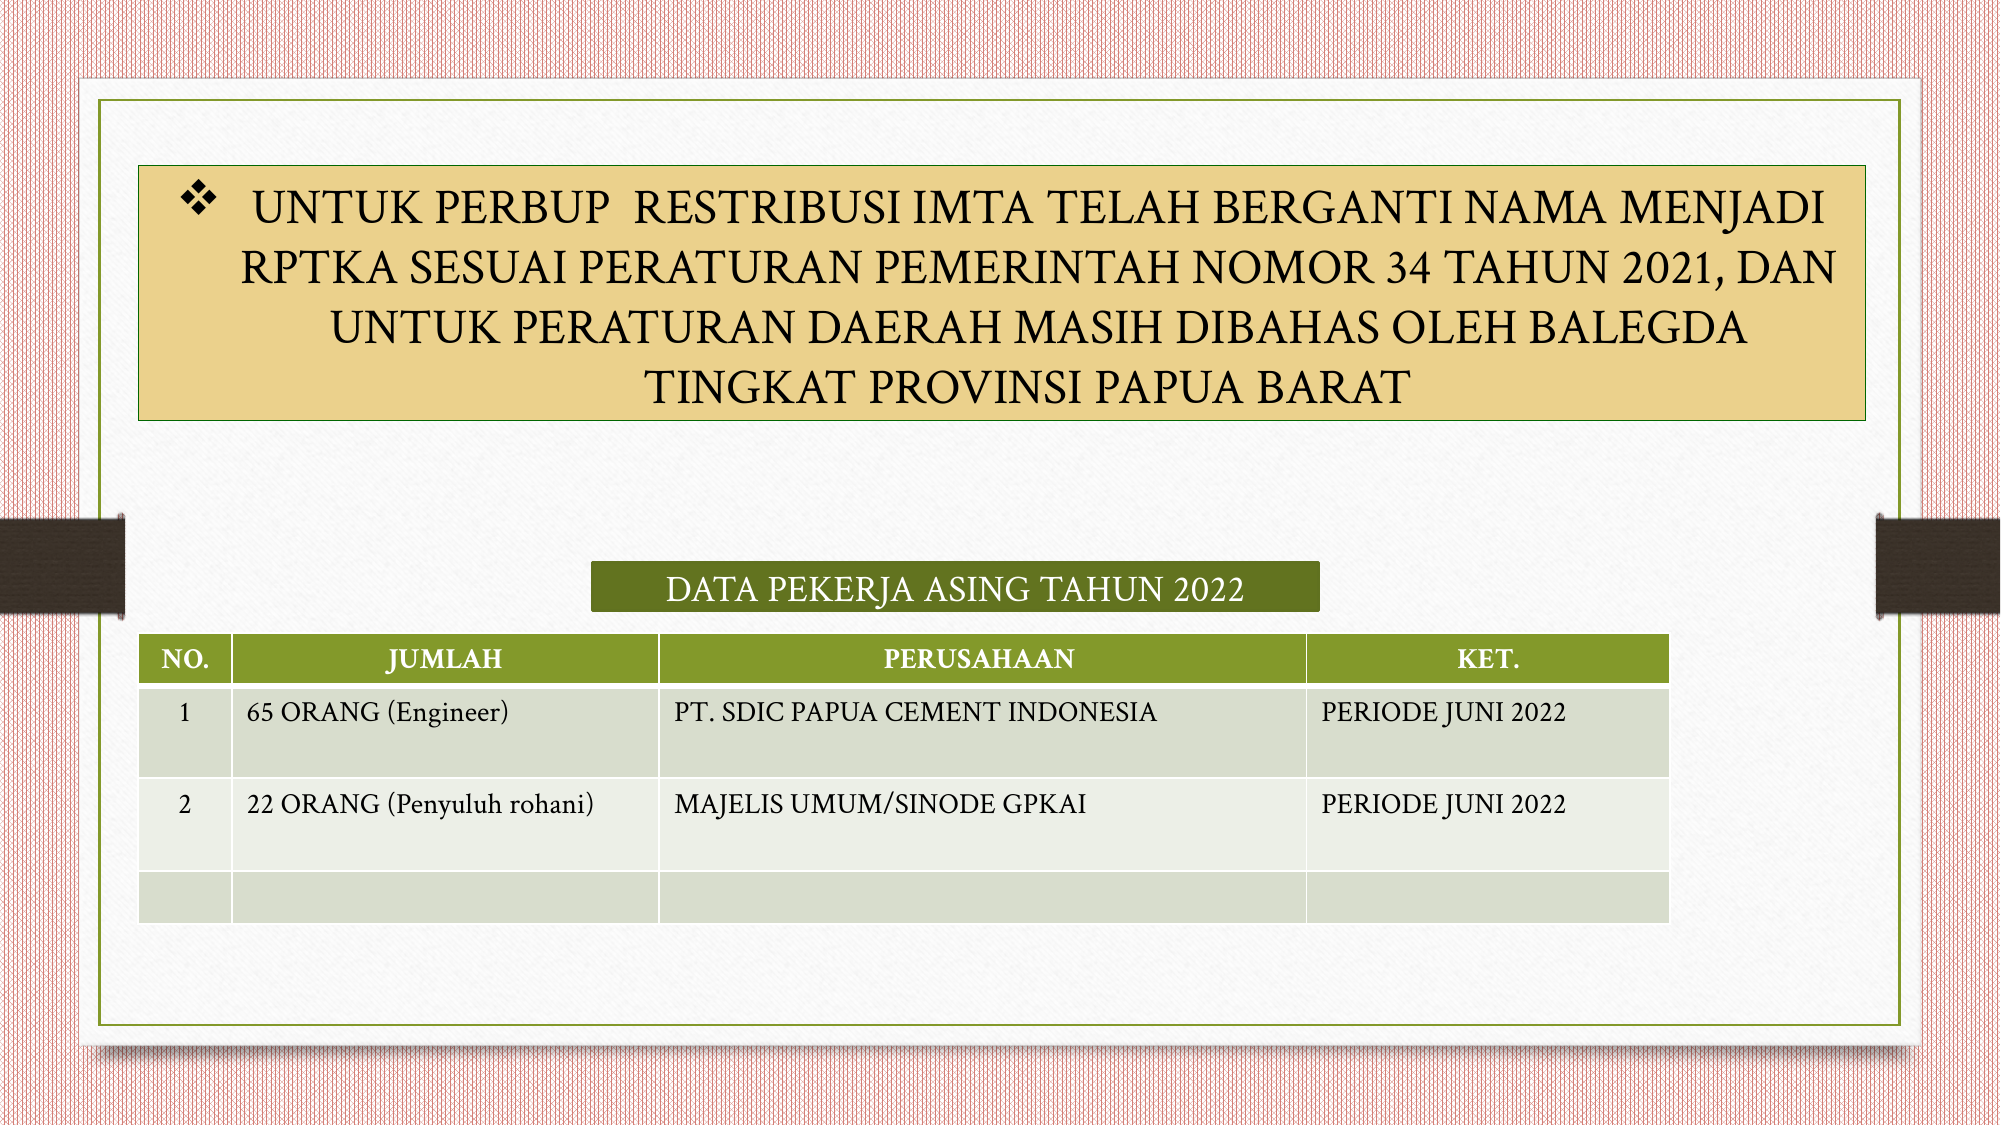

UNTUK PERBUP  RESTRIBUSI IMTA TELAH BERGANTI NAMA MENJADI RPTKA SESUAI PERATURAN PEMERINTAH NOMOR 34 TAHUN 2021, DAN UNTUK PERATURAN DAERAH MASIH DIBAHAS OLEH BALEGDA TINGKAT PROVINSI PAPUA BARAT
DATA PEKERJA ASING TAHUN 2022
| NO. | JUMLAH | PERUSAHAAN | KET. |
| --- | --- | --- | --- |
| 1 | 65 ORANG (Engineer) | PT. SDIC PAPUA CEMENT INDONESIA | PERIODE JUNI 2022 |
| 2 | 22 ORANG (Penyuluh rohani) | MAJELIS UMUM/SINODE GPKAI | PERIODE JUNI 2022 |
|  |  |  |  |